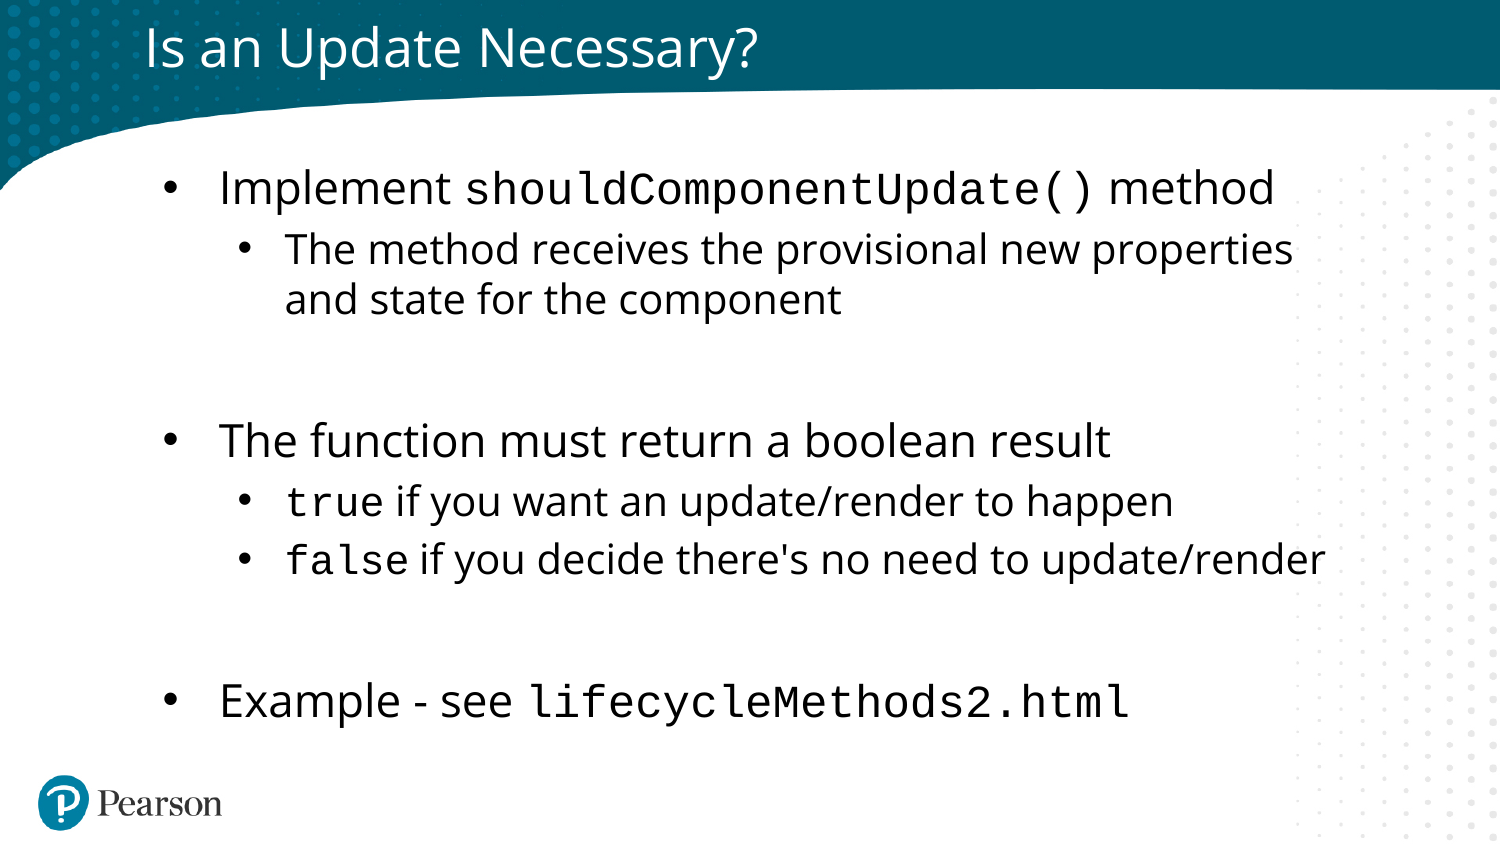

# Is an Update Necessary?
Implement shouldComponentUpdate() method
The method receives the provisional new properties and state for the component

The function must return a boolean result
true if you want an update/render to happen
false if you decide there's no need to update/render

Example - see lifecycleMethods2.html